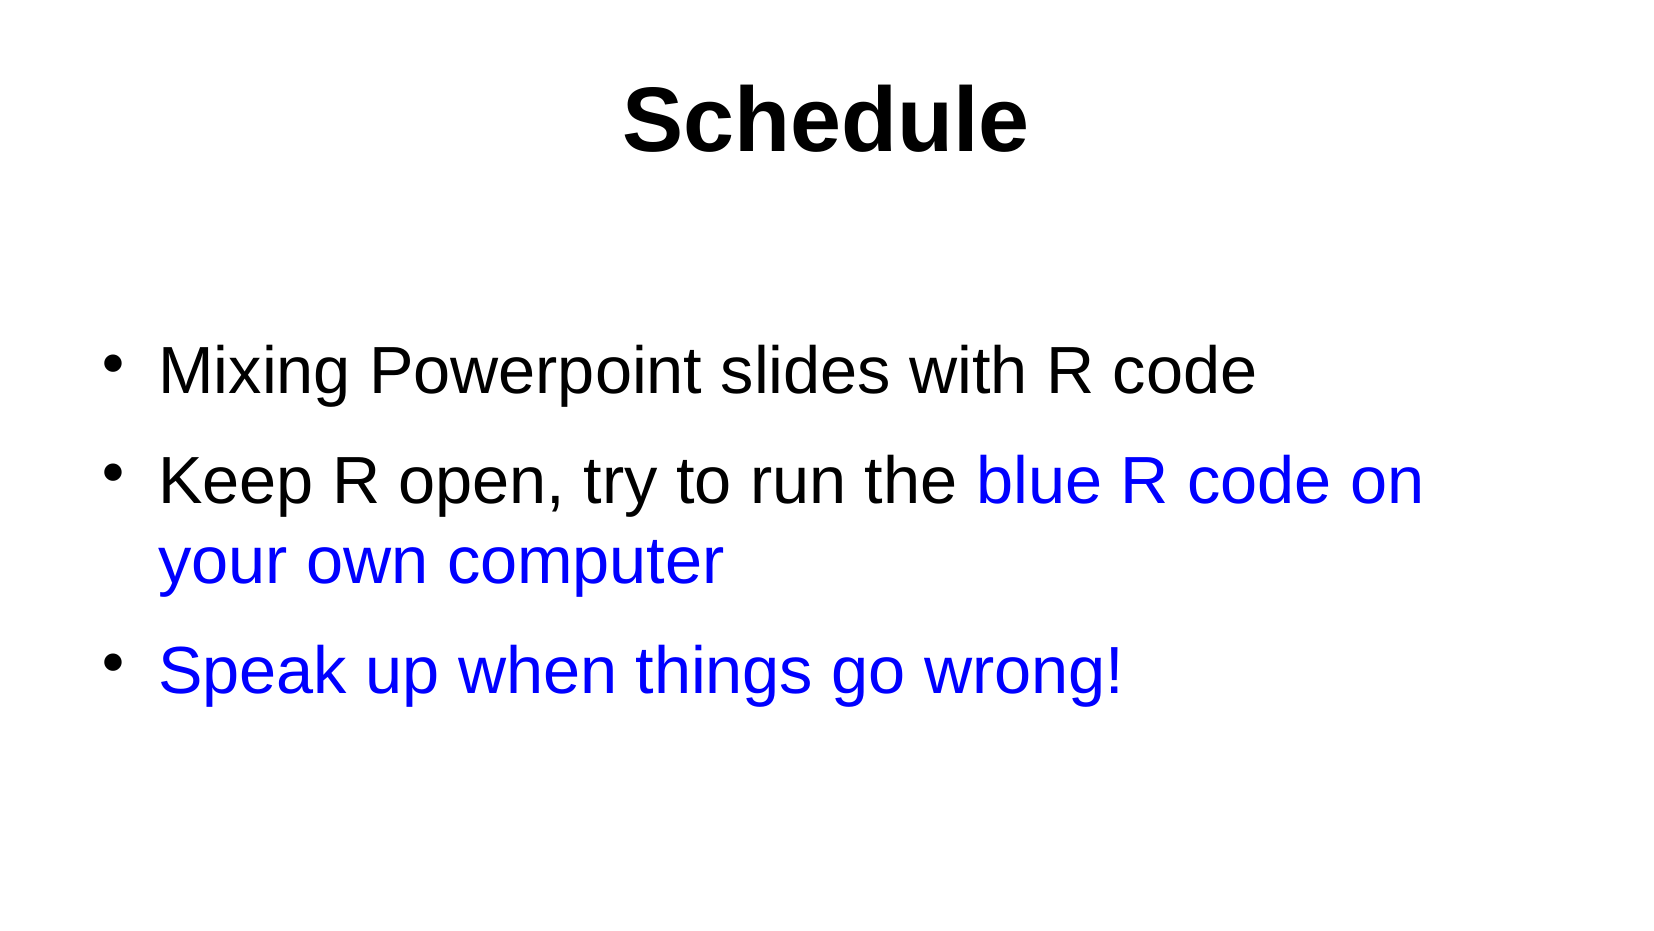

Schedule

Mixing Powerpoint slides with R code
Keep R open, try to run the blue R code on your own computer
Speak up when things go wrong!